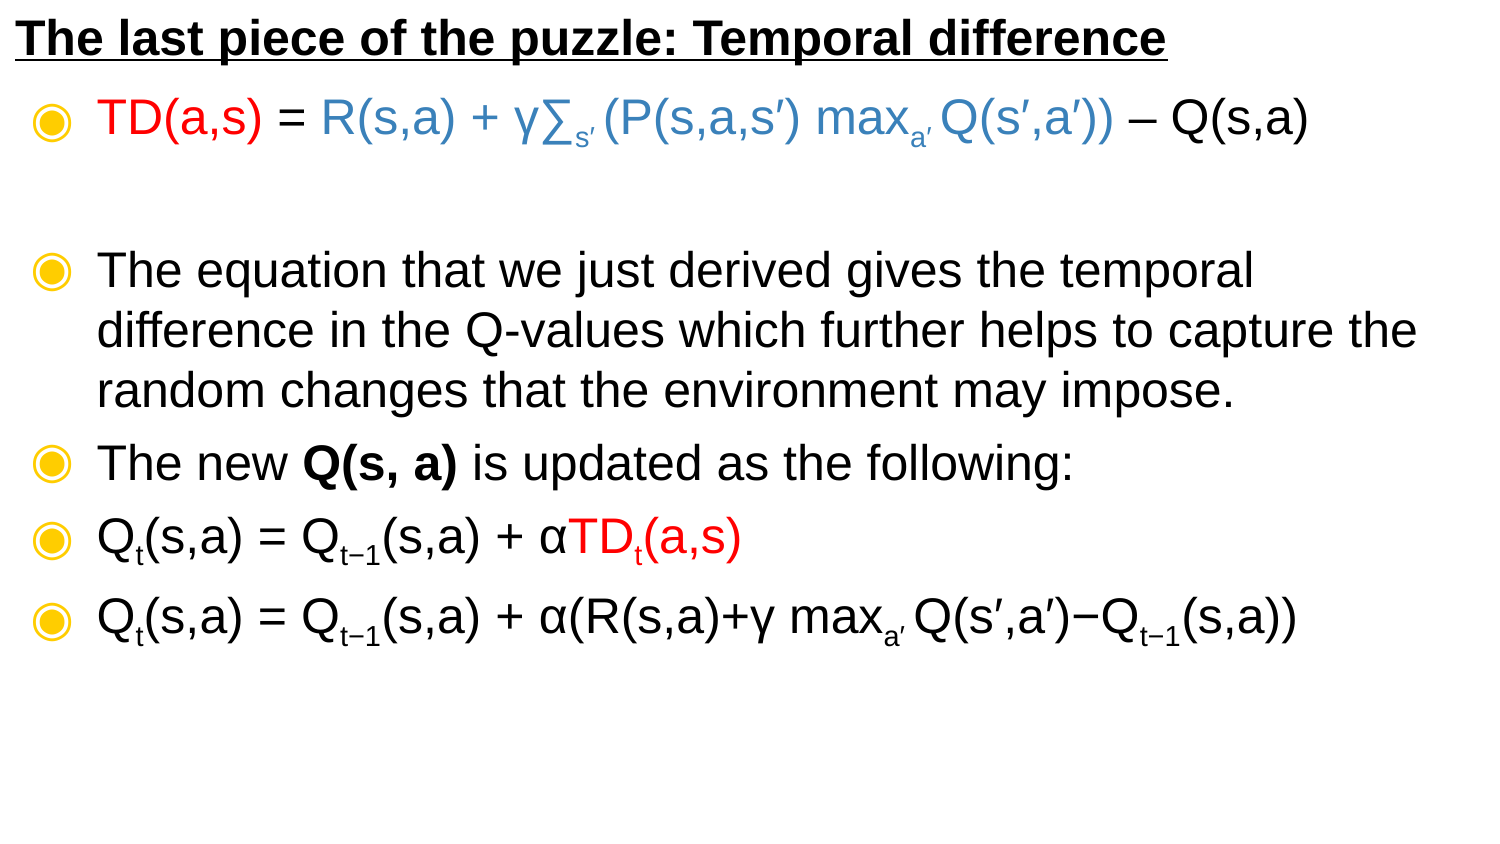

The last piece of the puzzle: Temporal difference
TD(a,s) = R(s,a) + γ∑s′ (P(s,a,s′) maxa′ Q(s′,a′)) – Q(s,a)

The equation that we just derived gives the temporal difference in the Q-values which further helps to capture the random changes that the environment may impose.
The new Q(s, a) is updated as the following:
Qt(s,a) = Qt−1(s,a) + αTDt(a,s)
Qt(s,a) = Qt−1(s,a) + α(R(s,a)+γ maxa′ Q(s′,a′)−Qt−1(s,a))